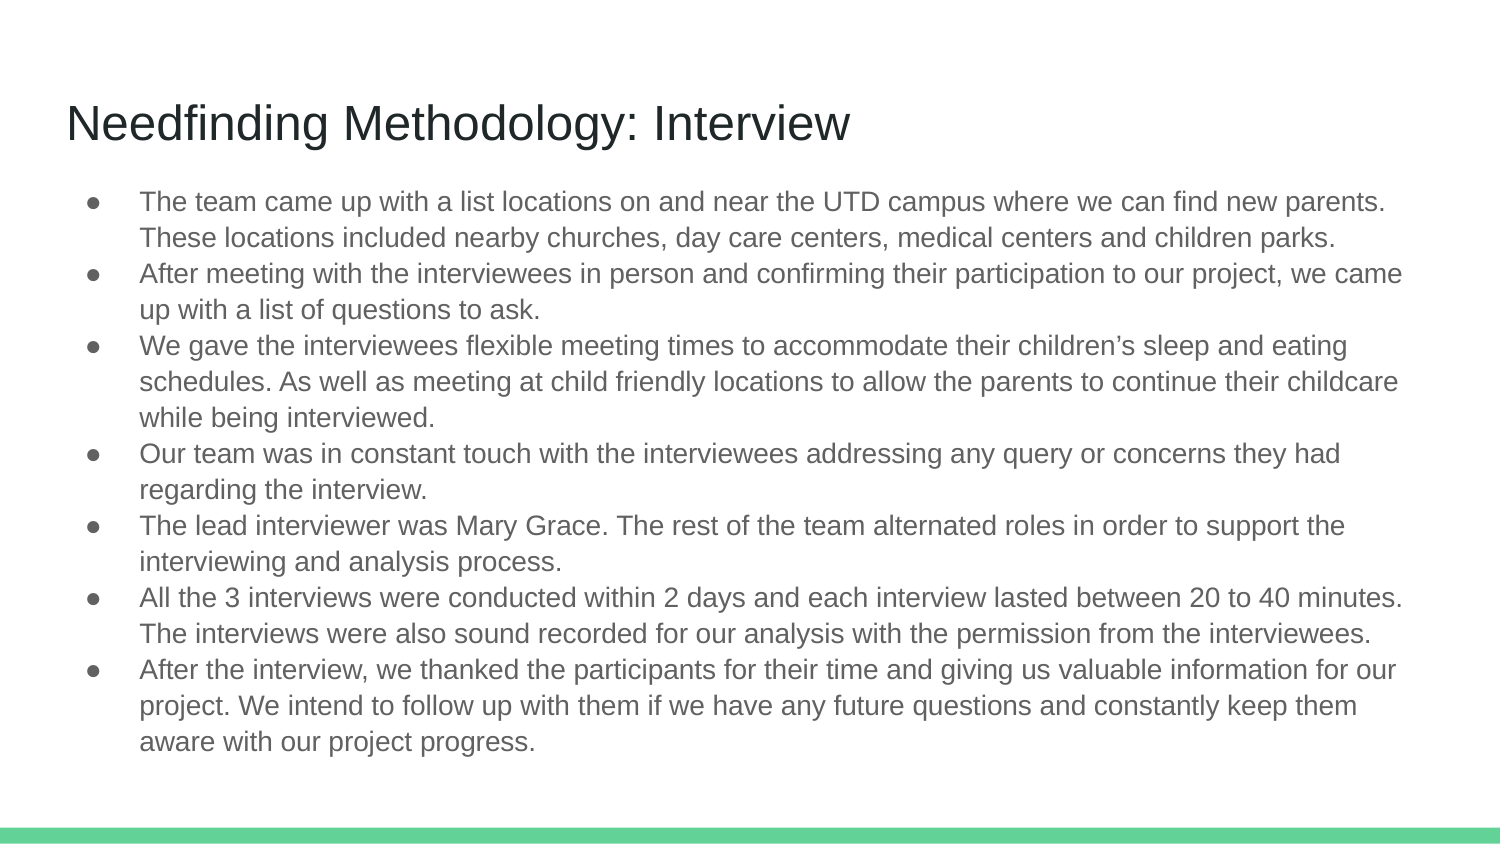

# Needfinding Methodology: Interview

The team came up with a list locations on and near the UTD campus where we can find new parents. These locations included nearby churches, day care centers, medical centers and children parks.
After meeting with the interviewees in person and confirming their participation to our project, we came up with a list of questions to ask.
We gave the interviewees flexible meeting times to accommodate their children’s sleep and eating schedules. As well as meeting at child friendly locations to allow the parents to continue their childcare while being interviewed.
Our team was in constant touch with the interviewees addressing any query or concerns they had regarding the interview.
The lead interviewer was Mary Grace. The rest of the team alternated roles in order to support the interviewing and analysis process.
All the 3 interviews were conducted within 2 days and each interview lasted between 20 to 40 minutes. The interviews were also sound recorded for our analysis with the permission from the interviewees.
After the interview, we thanked the participants for their time and giving us valuable information for our project. We intend to follow up with them if we have any future questions and constantly keep them aware with our project progress.